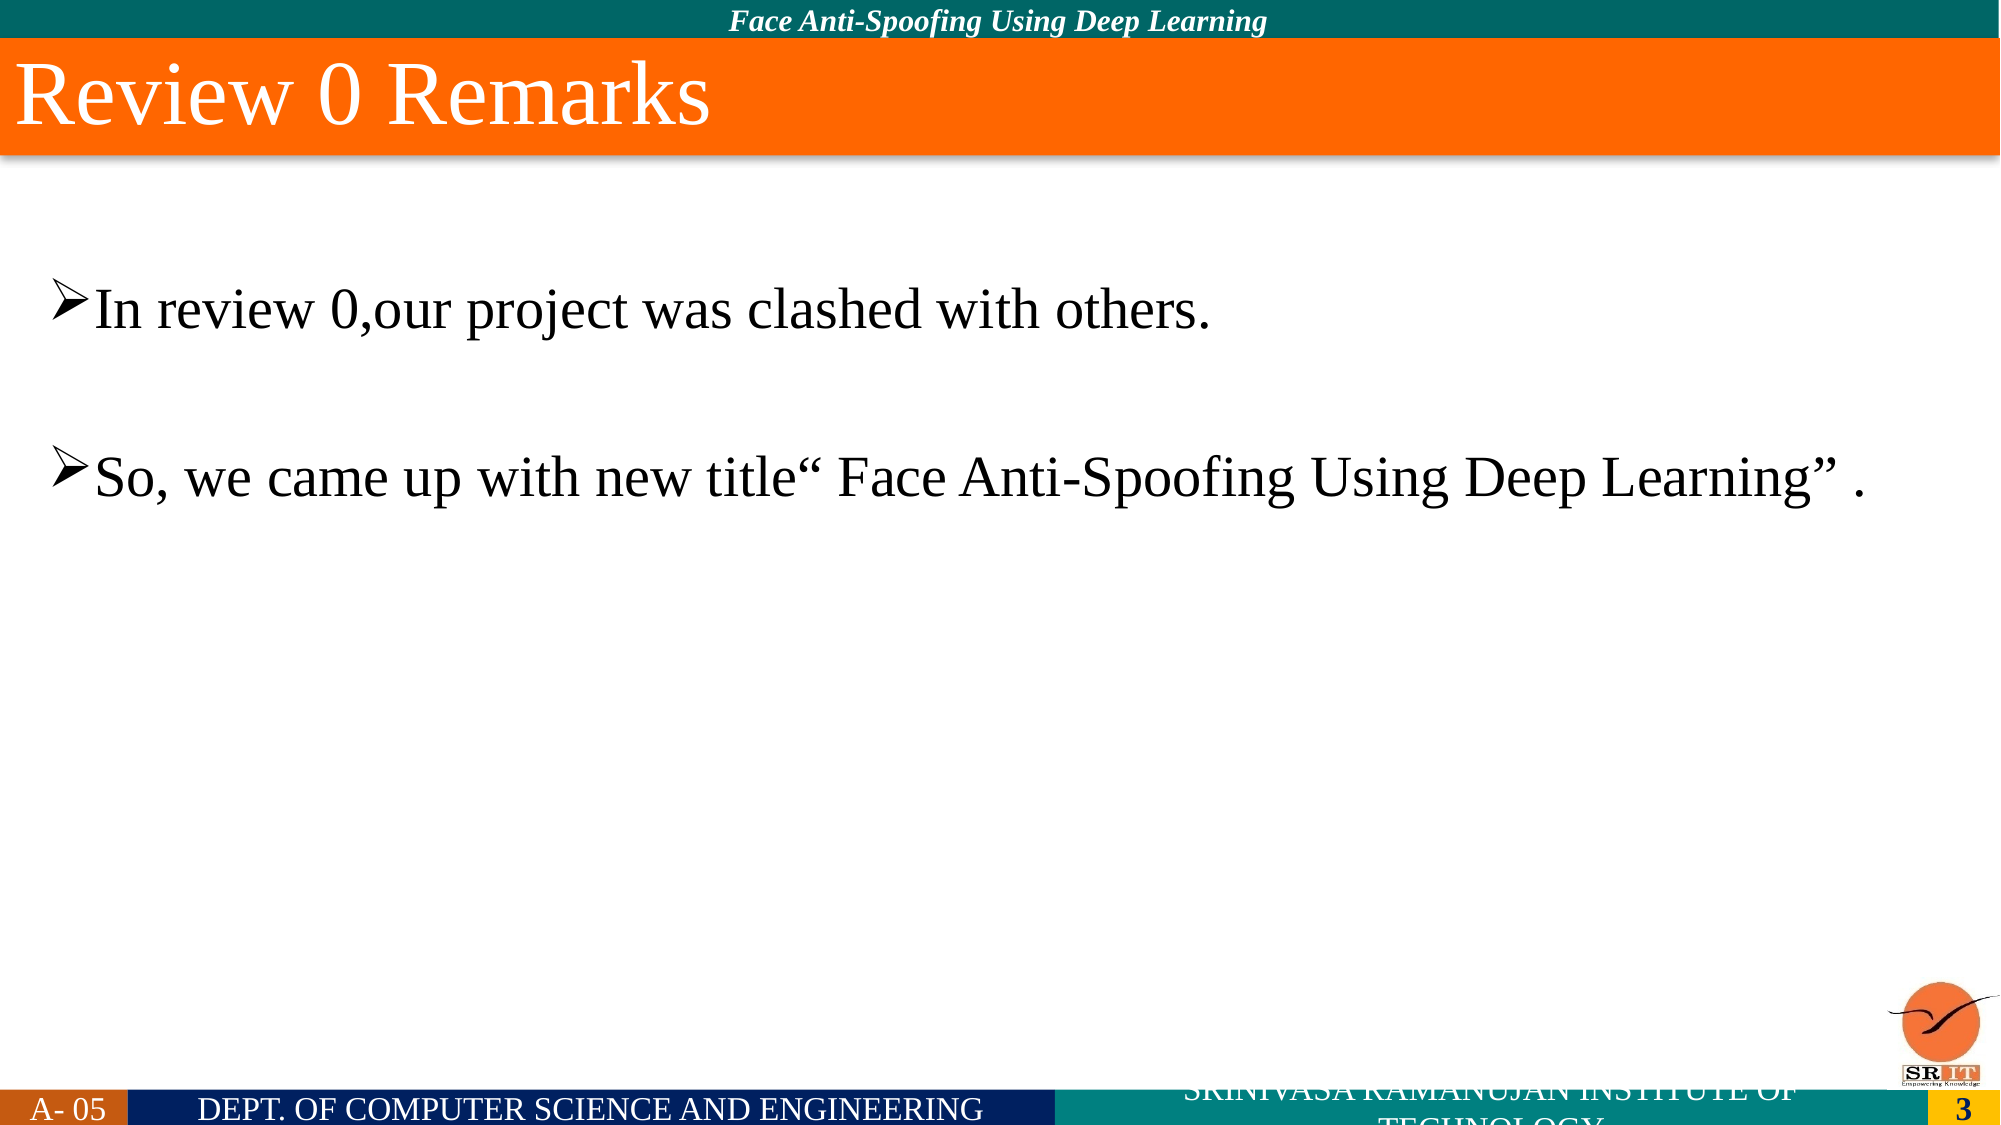

# Review 0 Remarks

In review 0,our project was clashed with others.

So, we came up with new title“ Face Anti-Spoofing Using Deep Learning” .